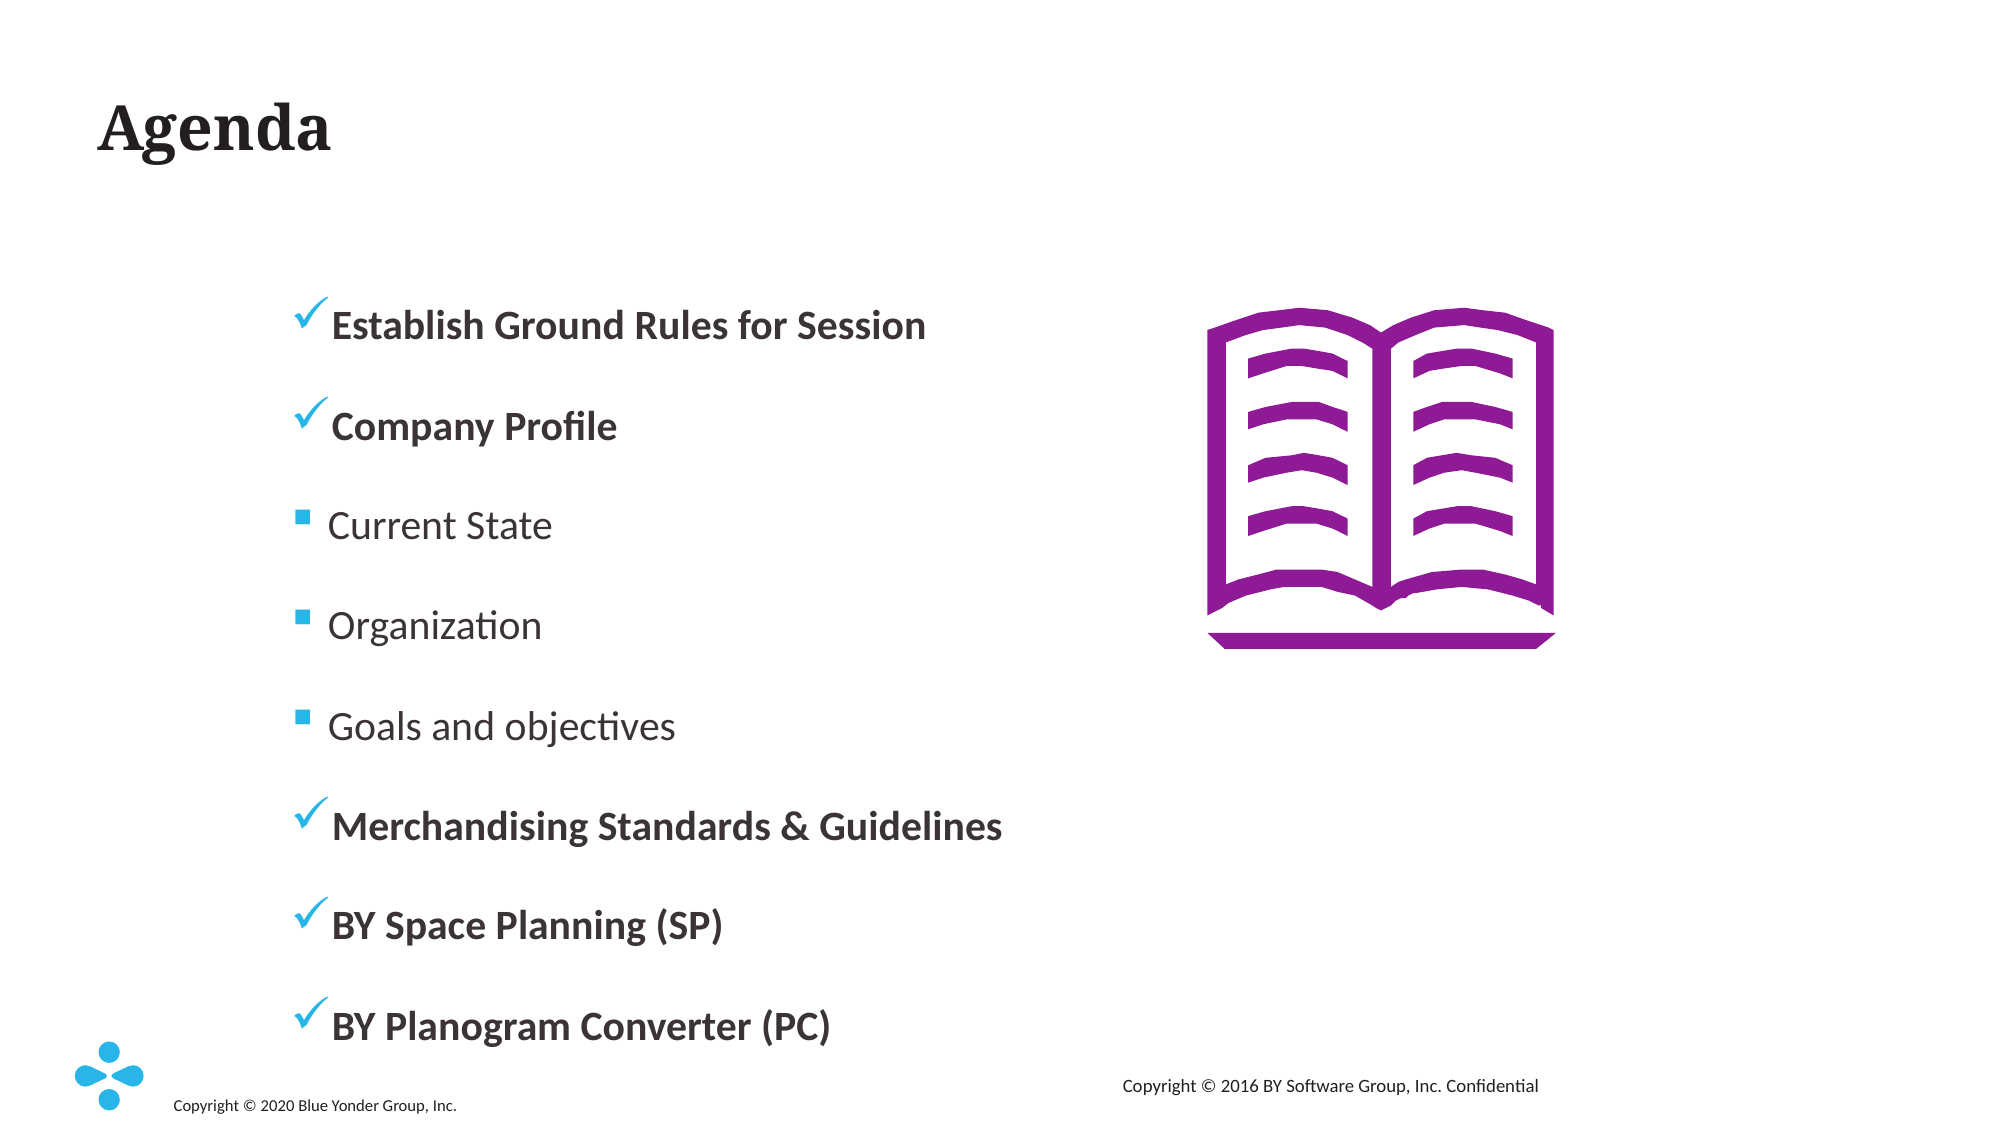

# Agenda

Establish Ground Rules for Session
Company Profile
Current State
Organization
Goals and objectives
Merchandising Standards & Guidelines
BY Space Planning (SP)
BY Planogram Converter (PC)

Copyright © 2016 BY Software Group, Inc. Confidential